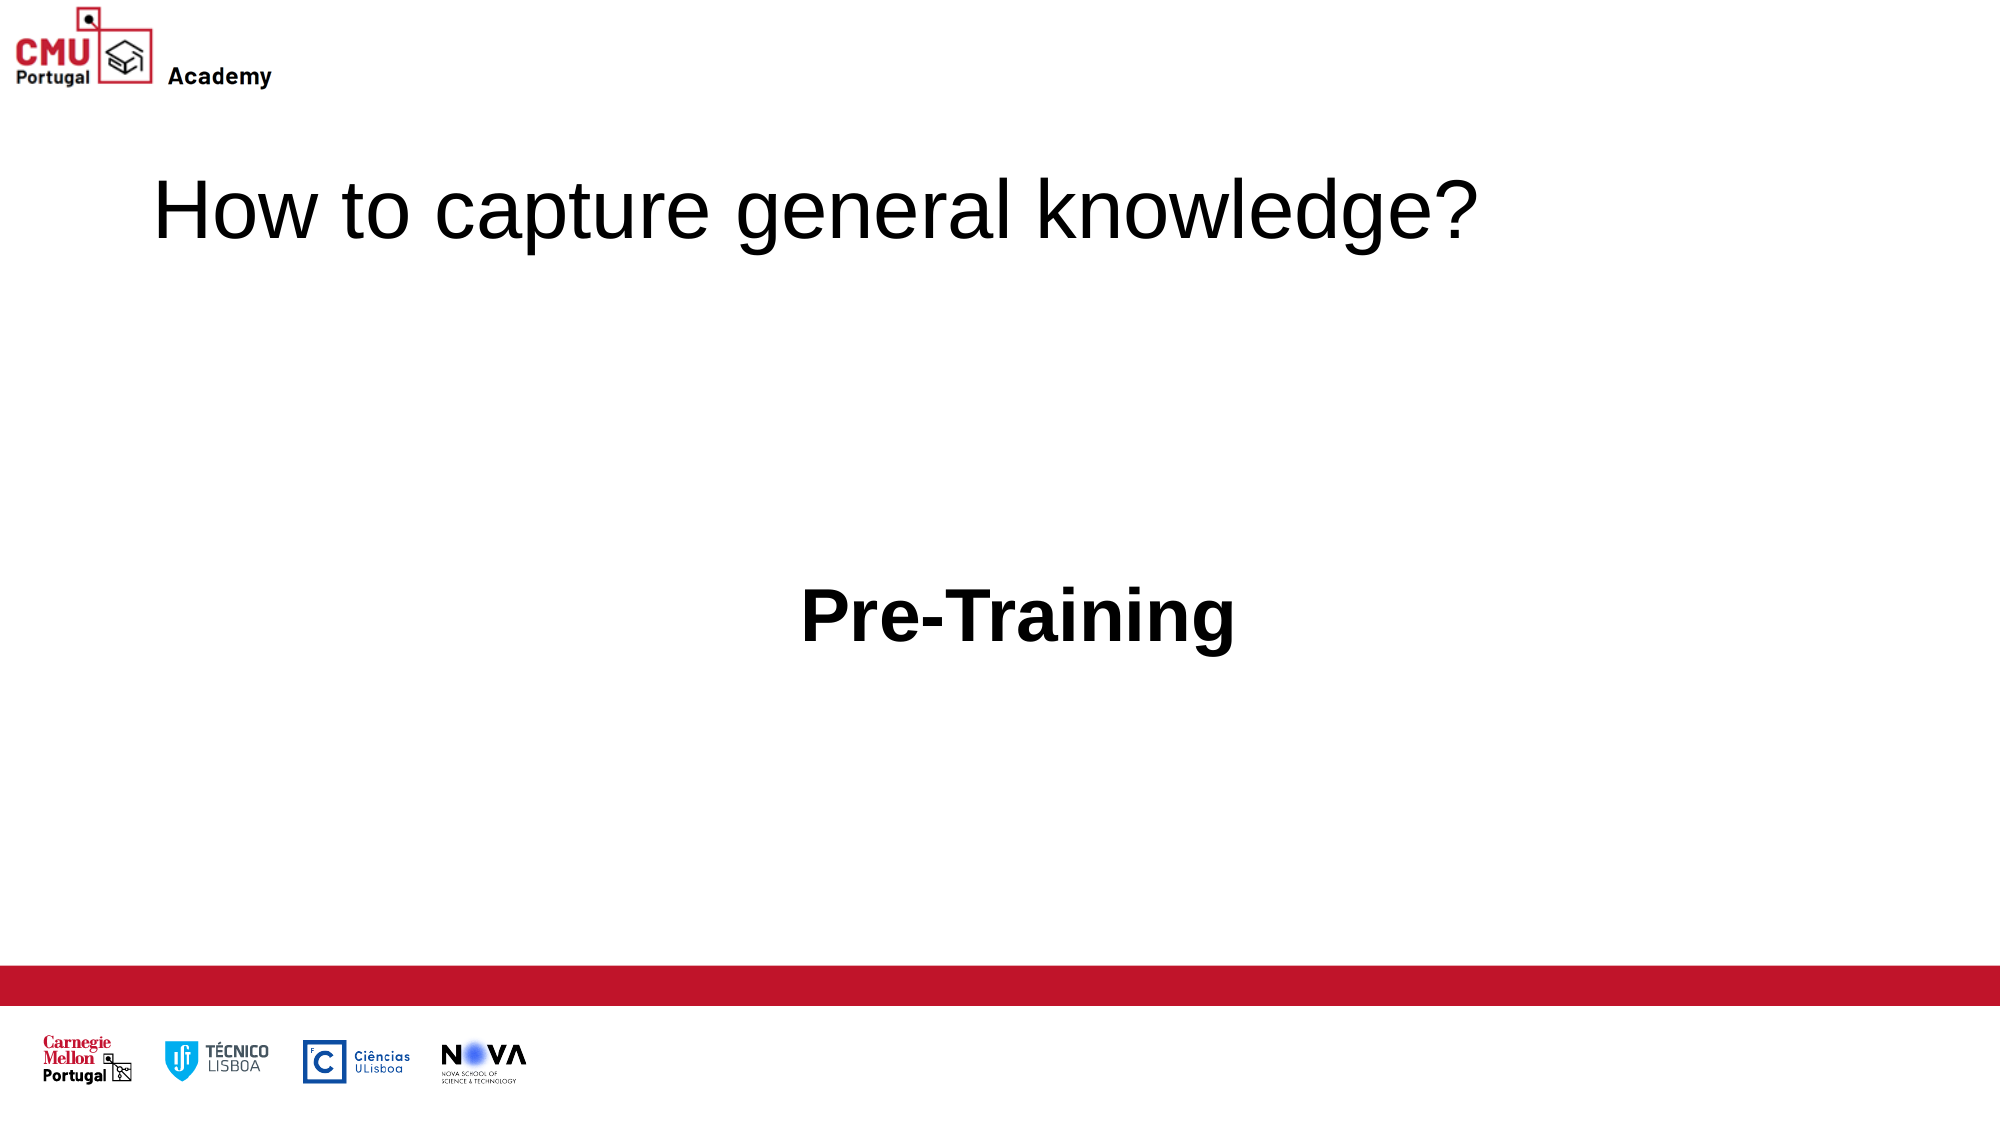

# How to capture general knowledge?
Pre-Training